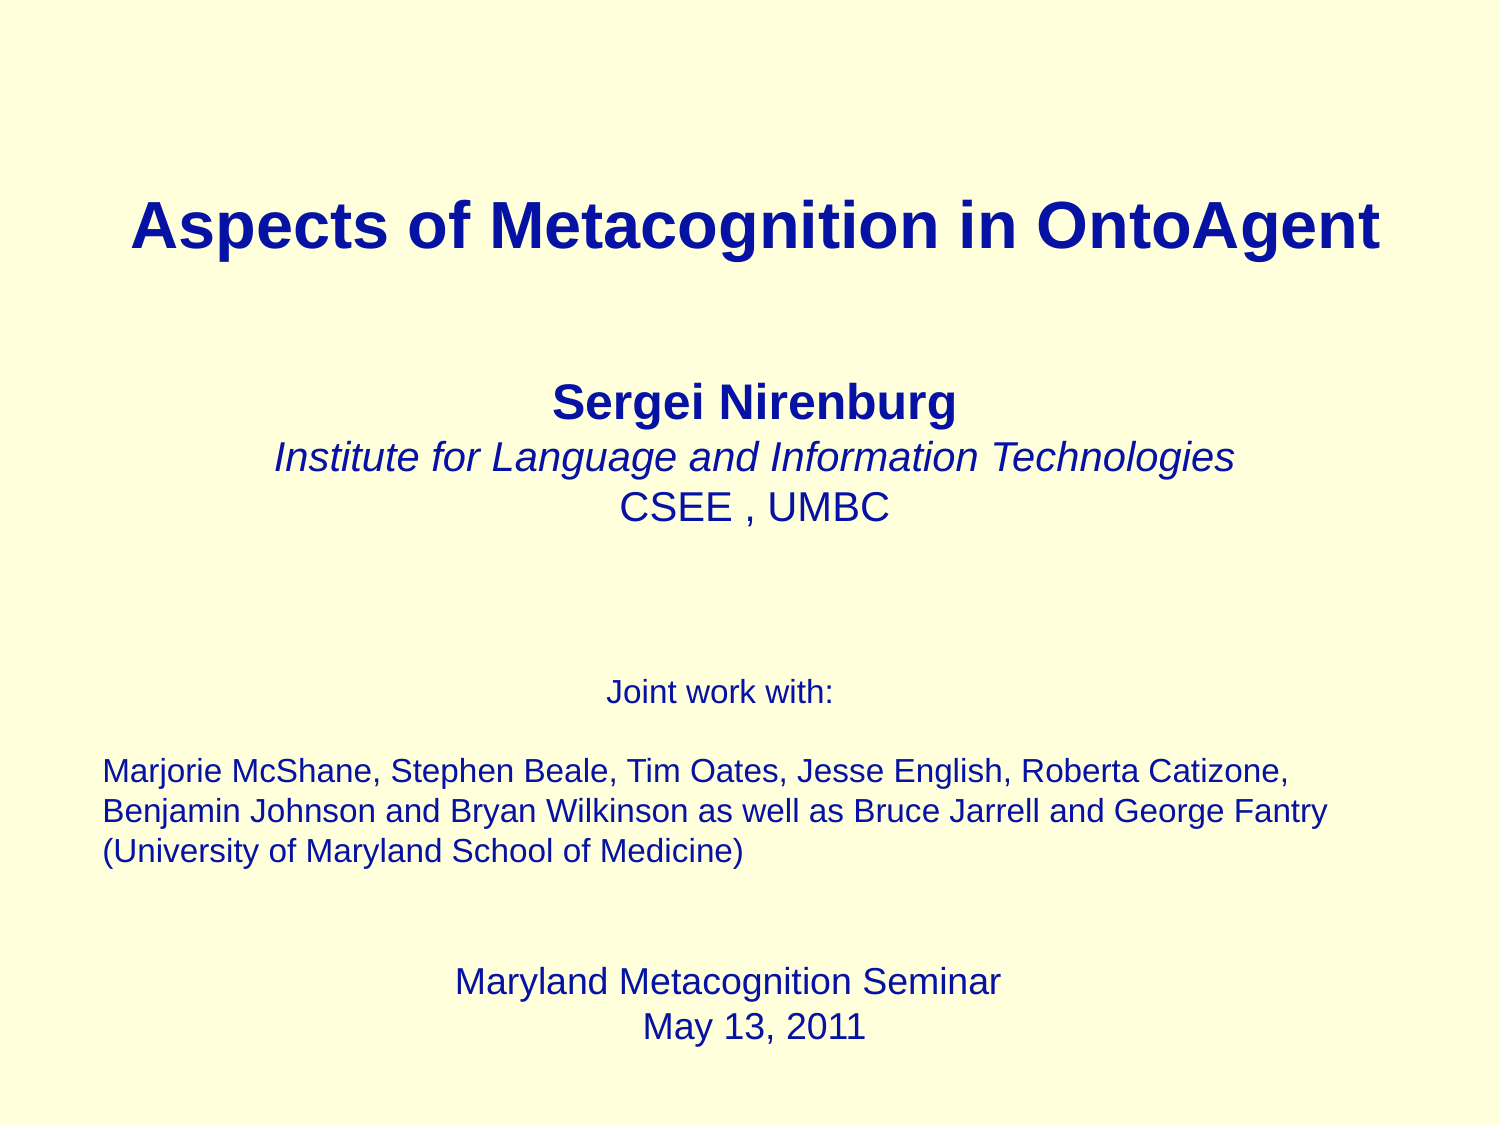

Aspects of Metacognition in OntoAgent
Sergei Nirenburg
Institute for Language and Information Technologies
CSEE , UMBC
Joint work with:

Marjorie McShane, Stephen Beale, Tim Oates, Jesse English, Roberta Catizone, Benjamin Johnson and Bryan Wilkinson as well as Bruce Jarrell and George Fantry (University of Maryland School of Medicine)
Maryland Metacognition Seminar
May 13, 2011